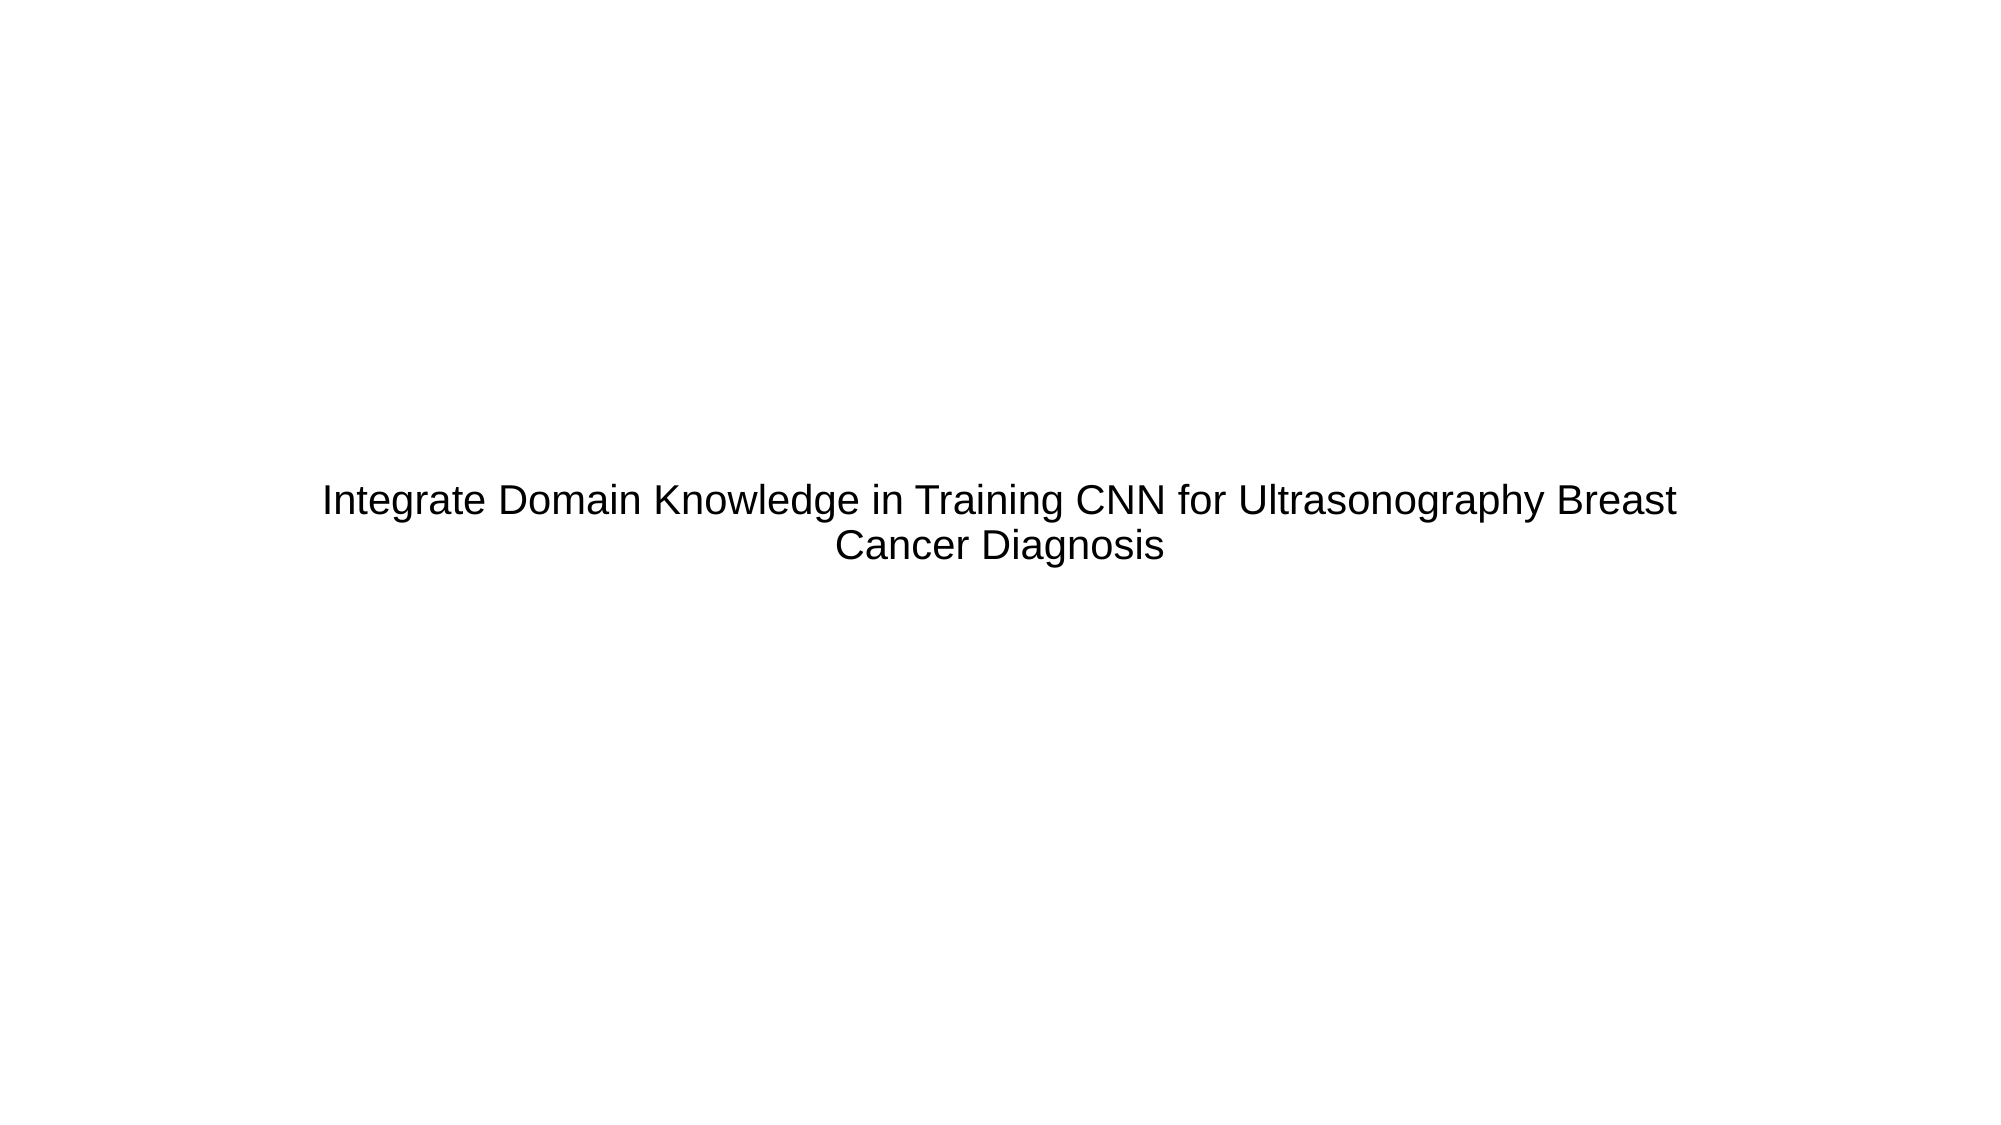

# Integrate Domain Knowledge in Training CNN for Ultrasonography Breast Cancer Diagnosis